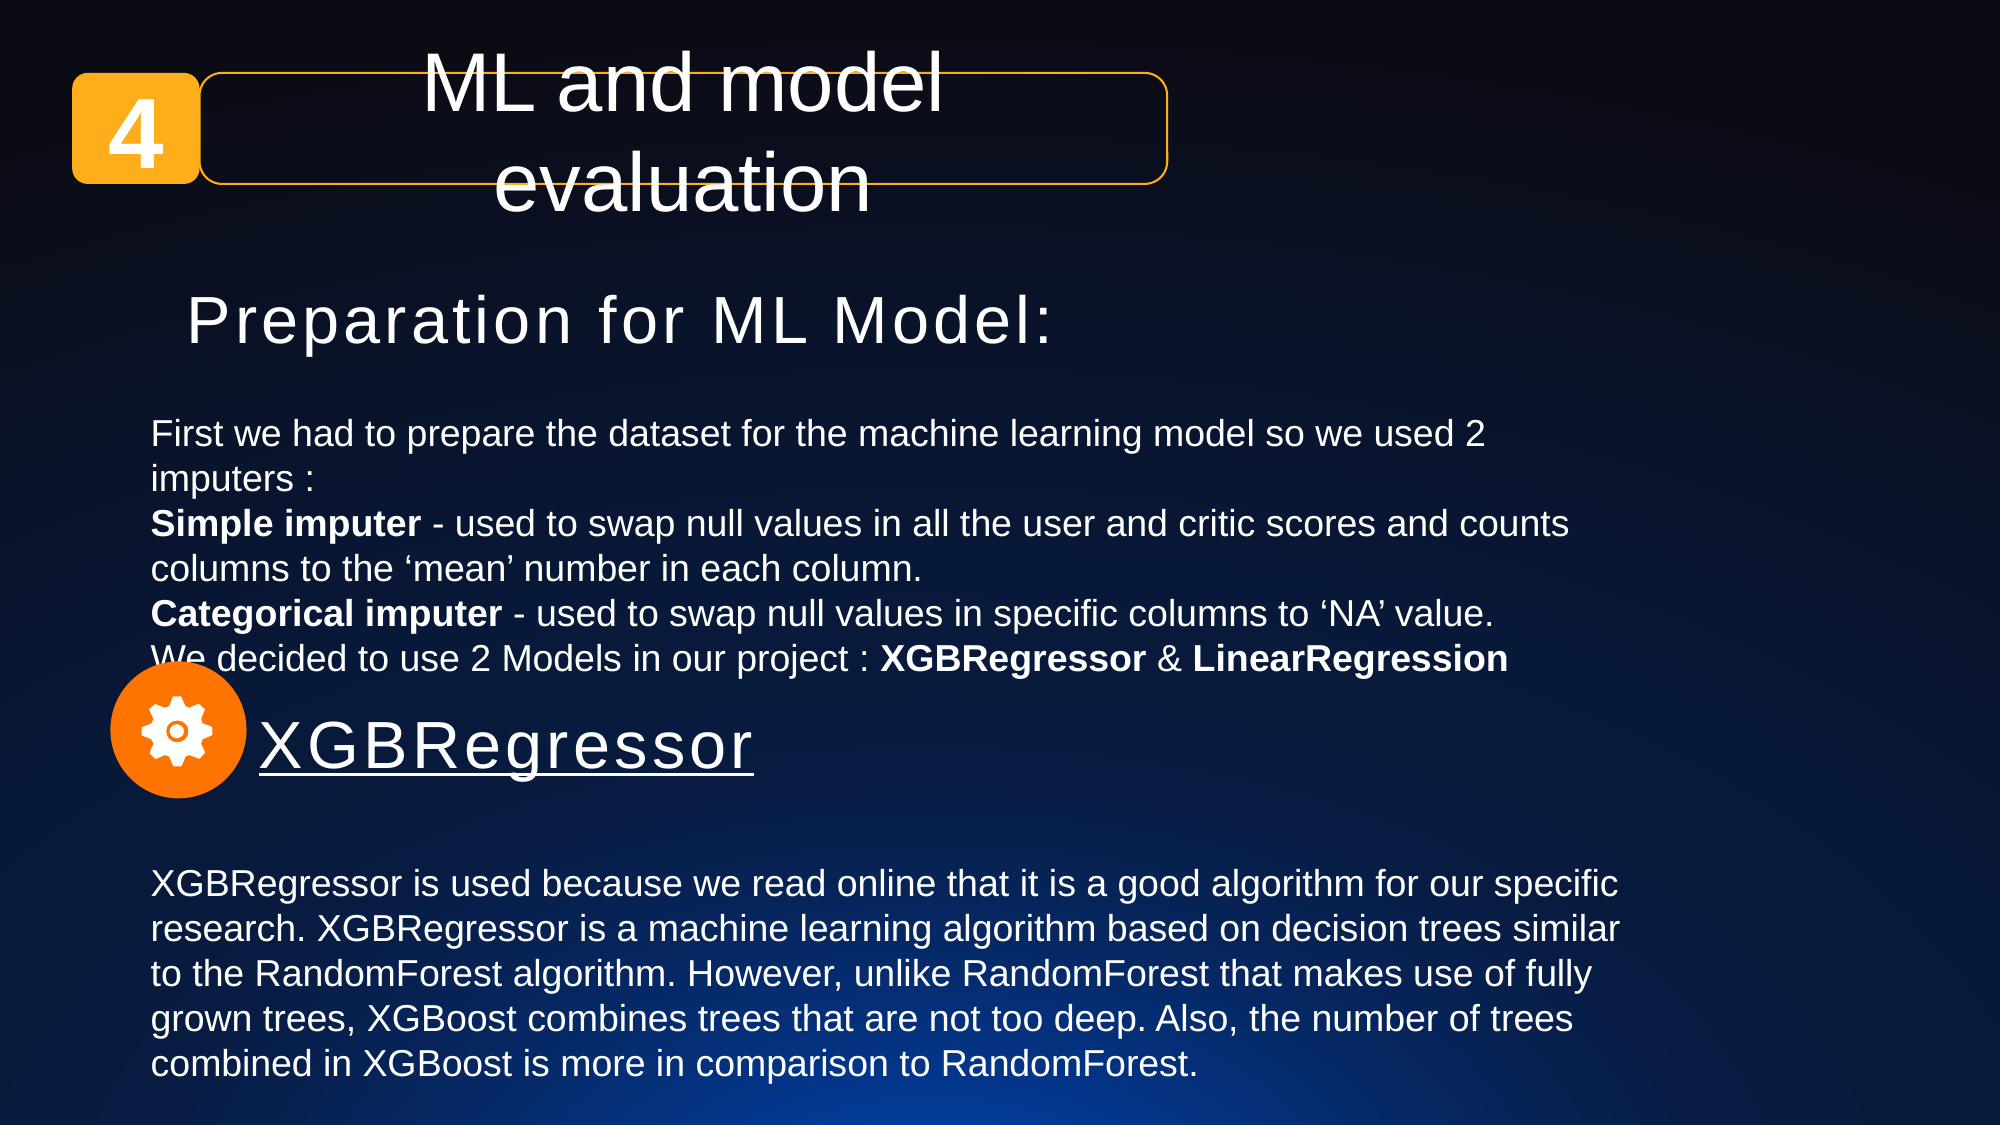

4
ML and model evaluation
Preparation for ML Model:
First we had to prepare the dataset for the machine learning model so we used 2 imputers :
Simple imputer - used to swap null values in all the user and critic scores and counts columns to the ‘mean’ number in each column.
Categorical imputer - used to swap null values in specific columns to ‘NA’ value.
We decided to use 2 Models in our project : XGBRegressor & LinearRegression

XGBRegressor is used because we read online that it is a good algorithm for our specific research. XGBRegressor is a machine learning algorithm based on decision trees similar to the RandomForest algorithm. However, unlike RandomForest that makes use of fully grown trees, XGBoost combines trees that are not too deep. Also, the number of trees combined in XGBoost is more in comparison to RandomForest.

XGBRegressor